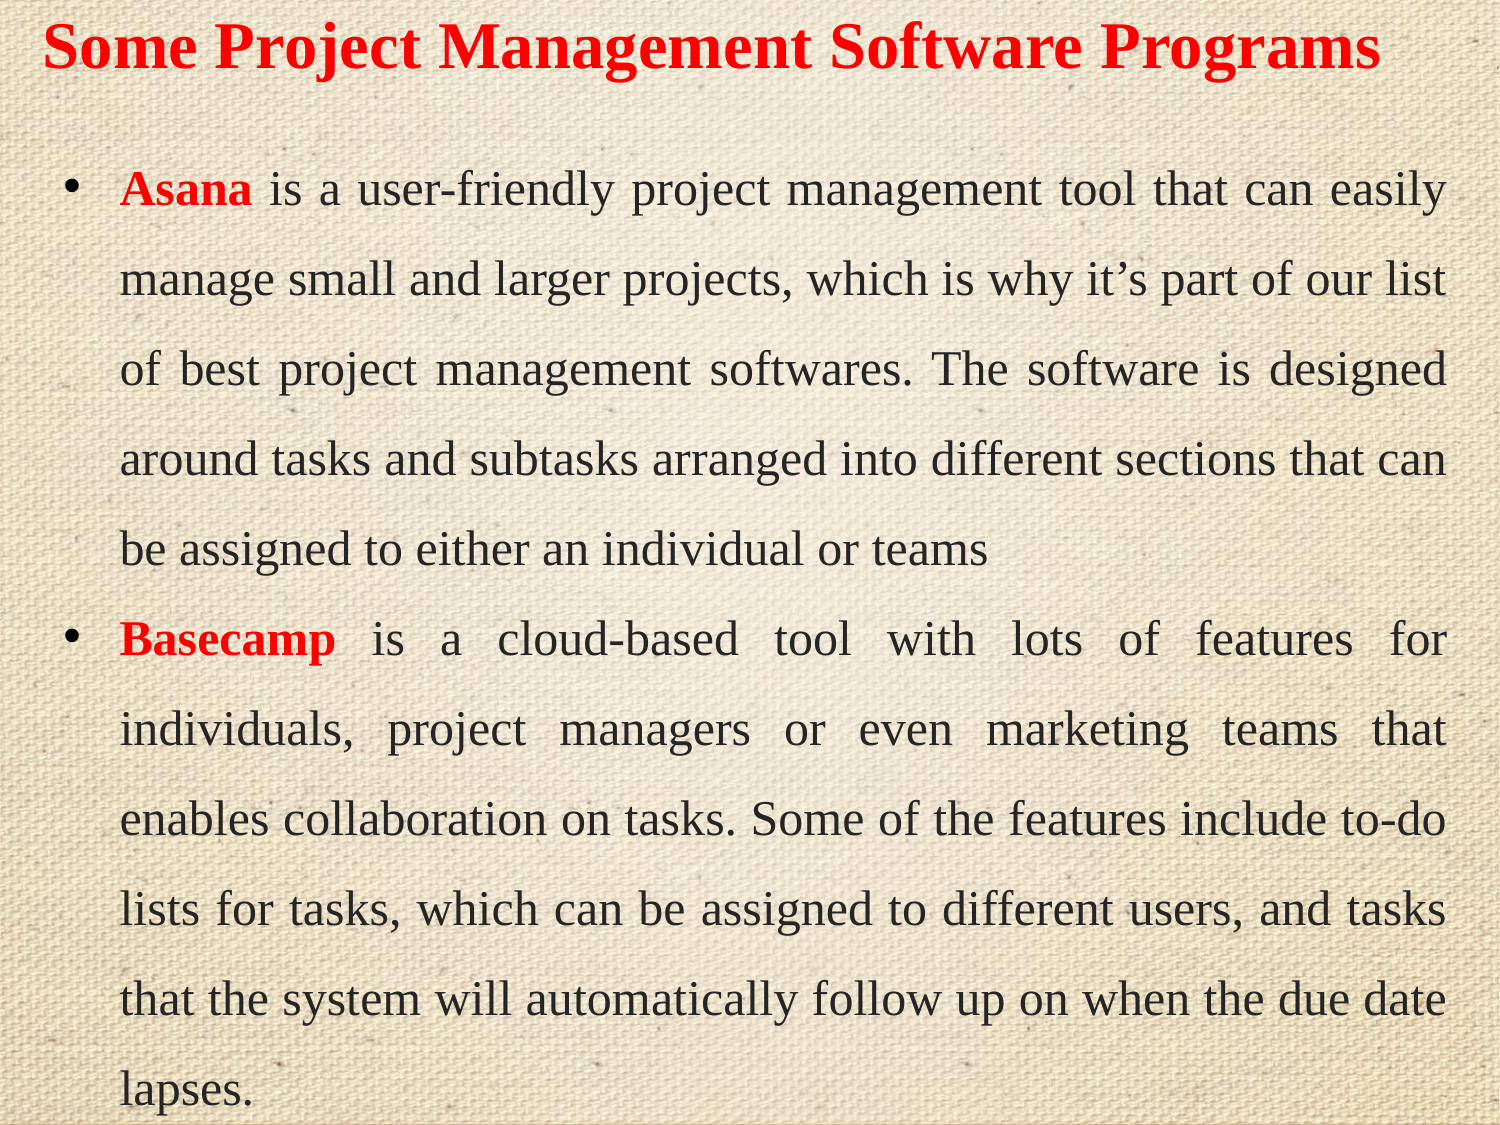

# Some Project Management Software Programs
Asana is a user-friendly project management tool that can easily manage small and larger projects, which is why it’s part of our list of best project management softwares. The software is designed around tasks and subtasks arranged into different sections that can be assigned to either an individual or teams
Basecamp is a cloud-based tool with lots of features for individuals, project managers or even marketing teams that enables collaboration on tasks. Some of the features include to-do lists for tasks, which can be assigned to different users, and tasks that the system will automatically follow up on when the due date lapses.